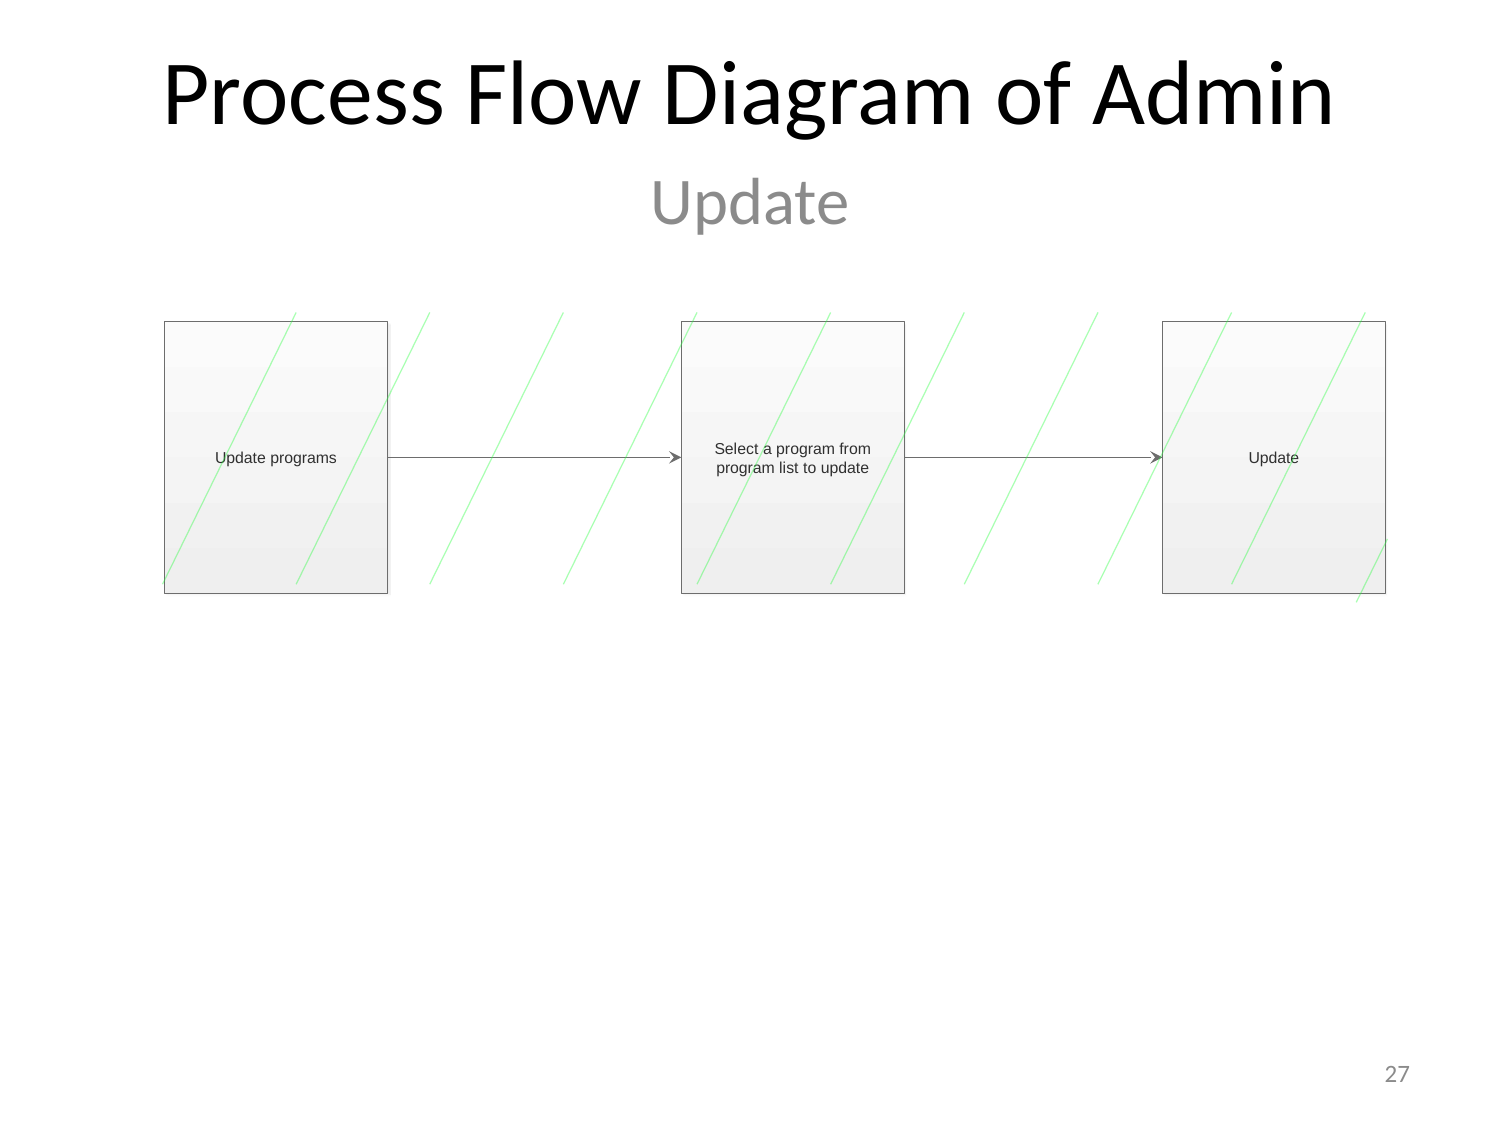

# Process Flow Diagram of Admin
Update

Update programs
Select a program from program list to update
Update

27